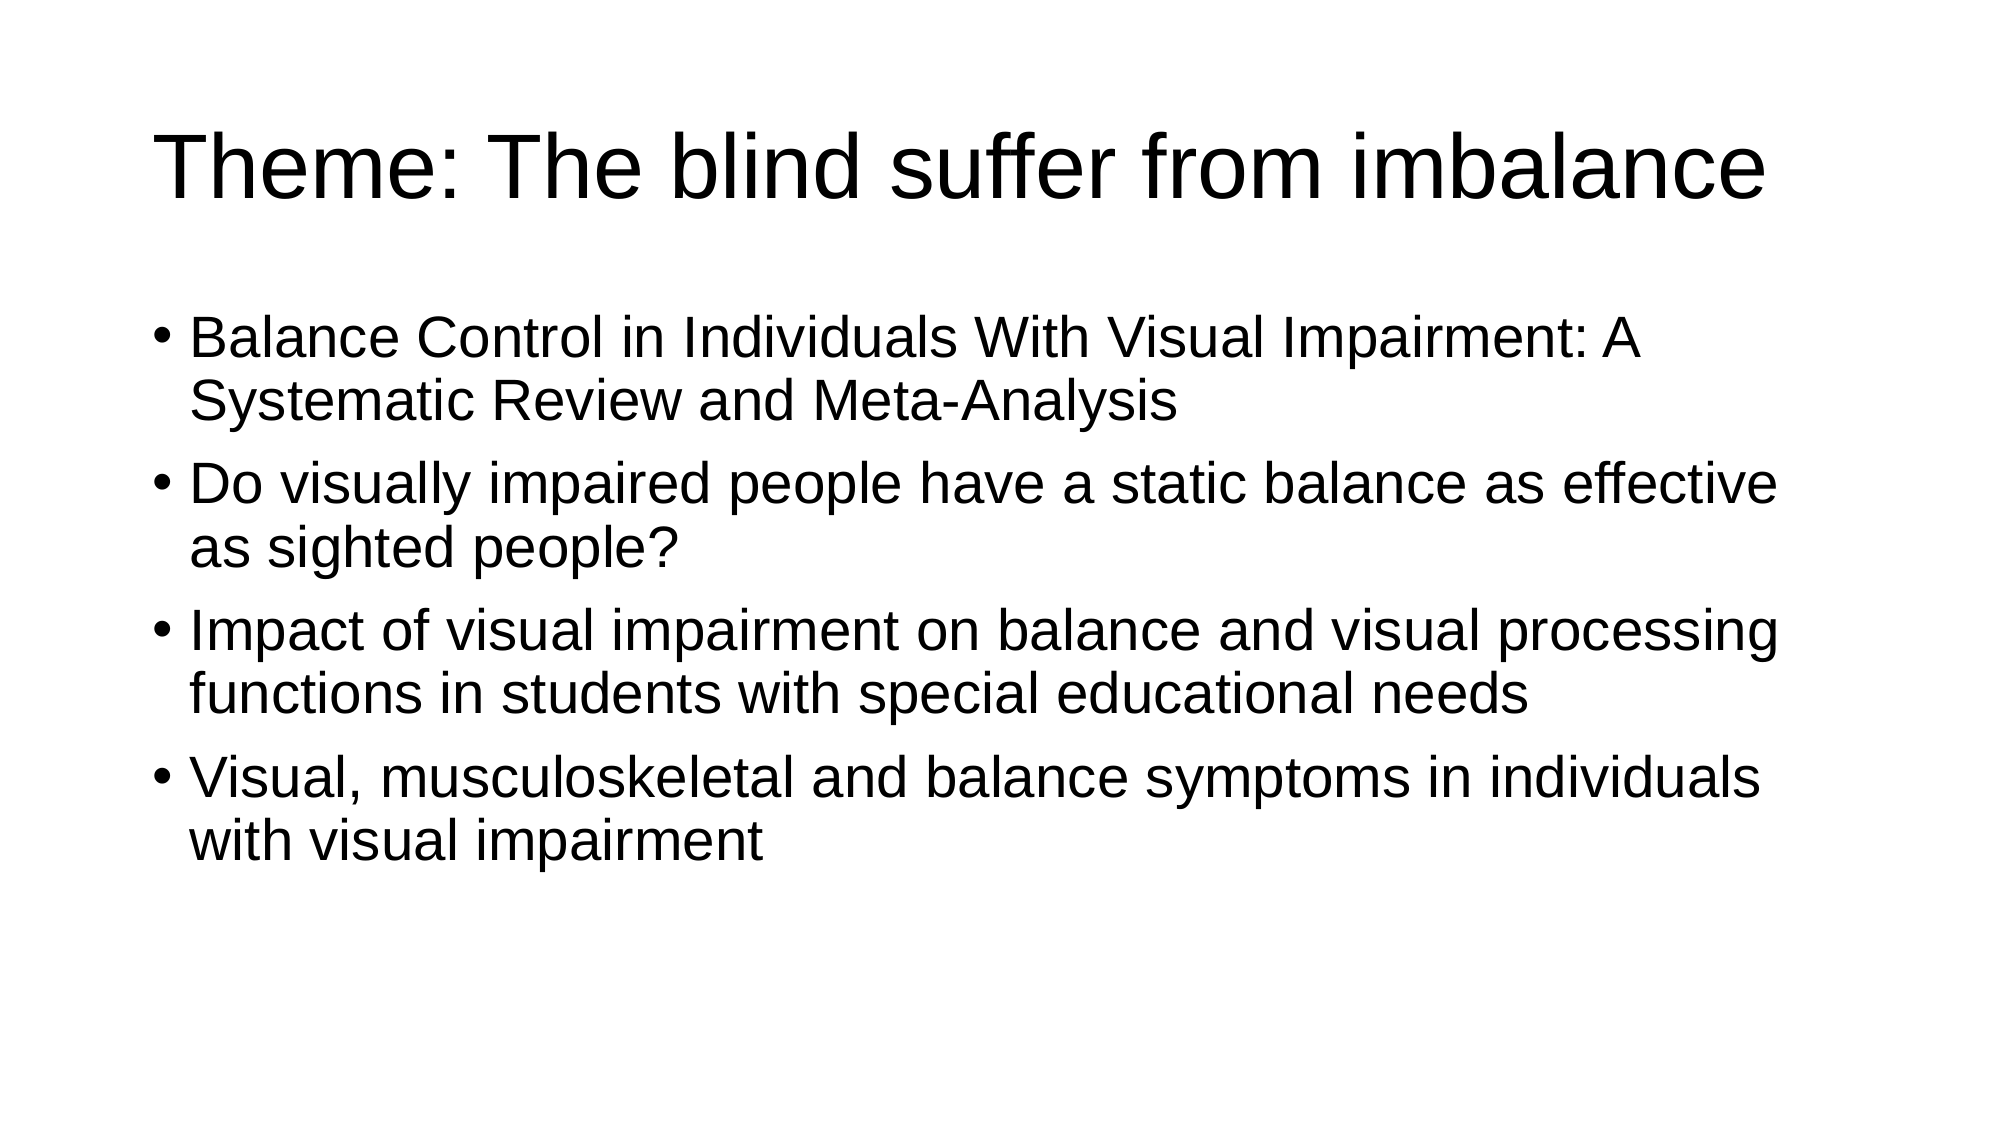

# Theme: The blind suffer from imbalance
Balance Control in Individuals With Visual Impairment: A Systematic Review and Meta-Analysis
Do visually impaired people have a static balance as effective as sighted people?
Impact of visual impairment on balance and visual processing functions in students with special educational needs
Visual, musculoskeletal and balance symptoms in individuals with visual impairment